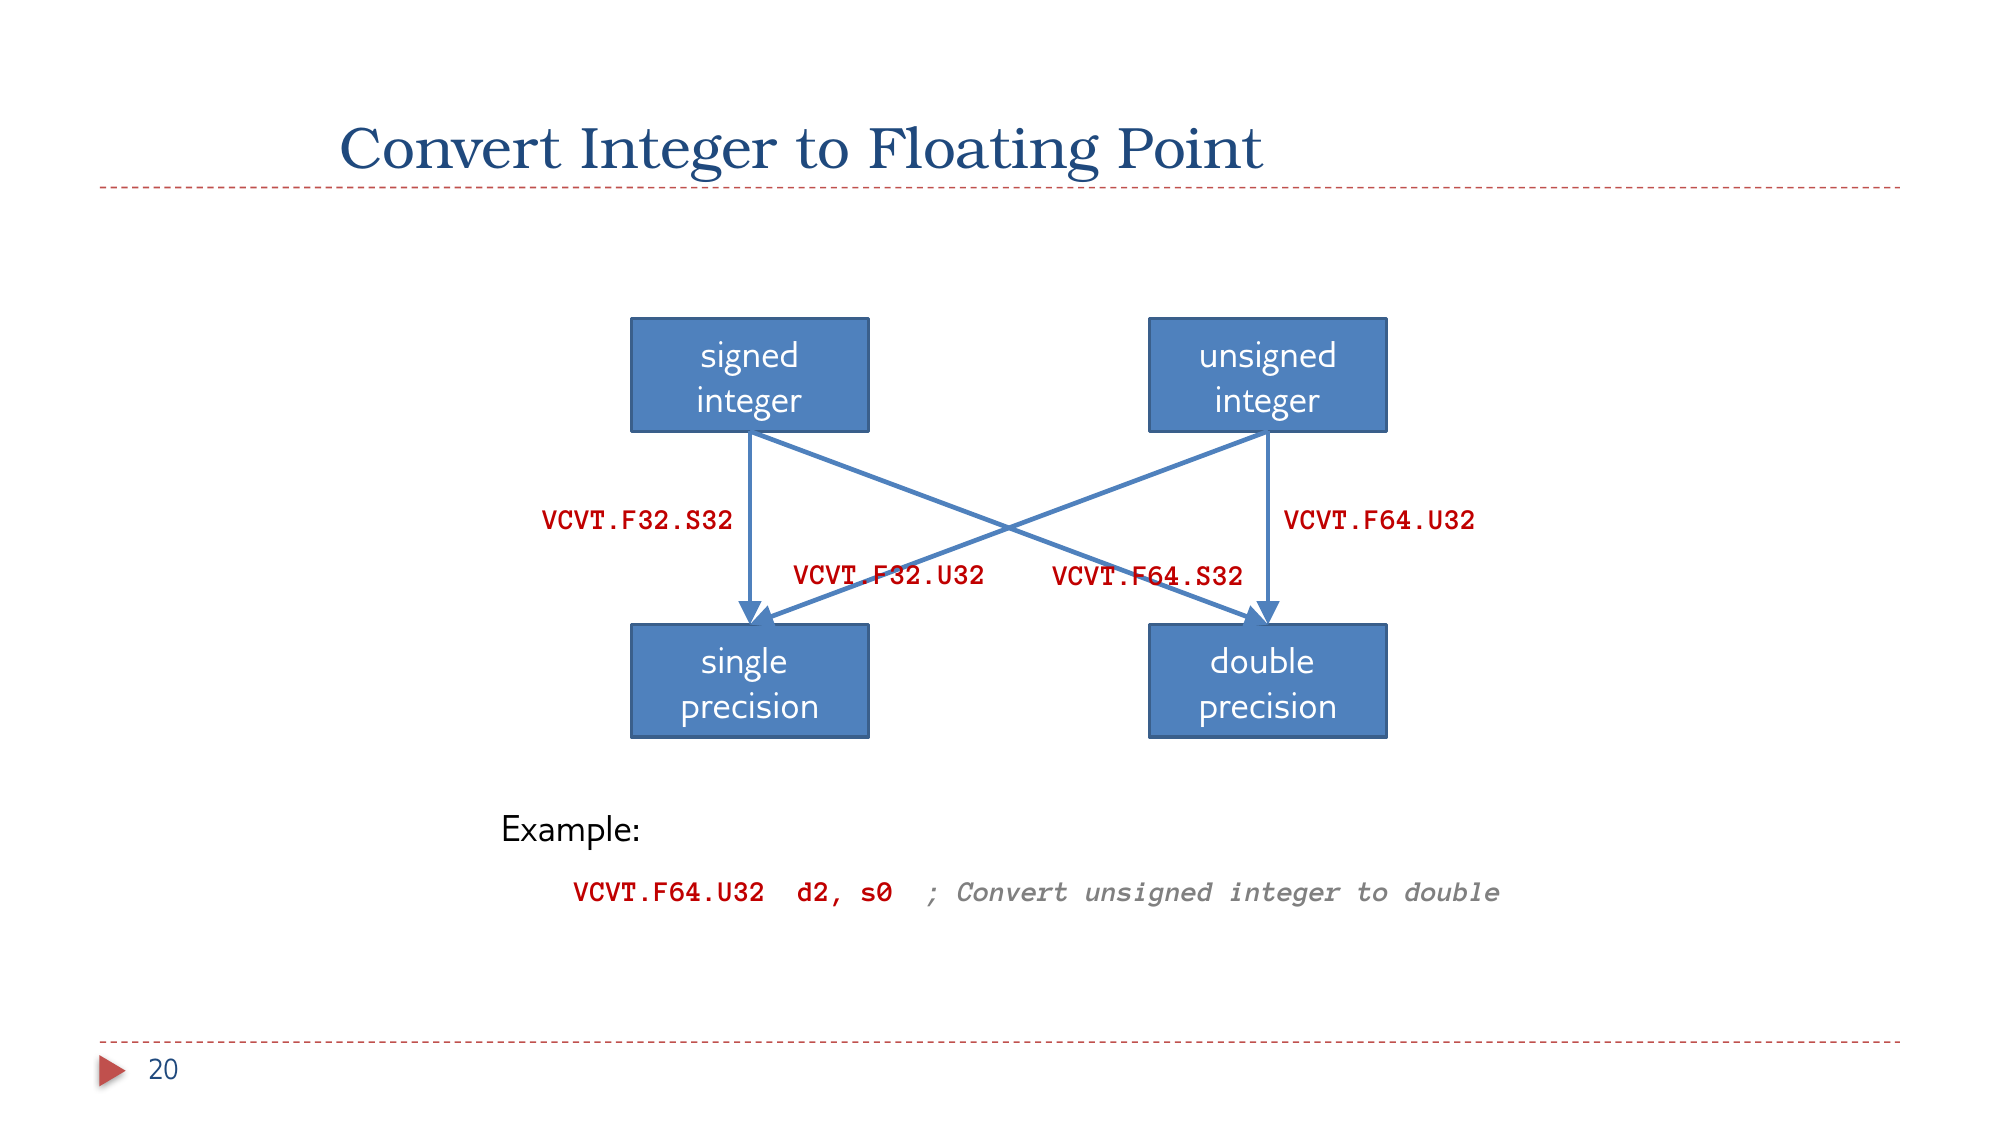

# Convert Integer to Floating Point
signed integer
unsigned integer
VCVT.F32.S32
VCVT.F64.U32
VCVT.F32.U32
VCVT.F64.S32
single  precision
double  precision
Example:
VCVT.F64.U32  d2, s0  ; Convert unsigned integer to double
20